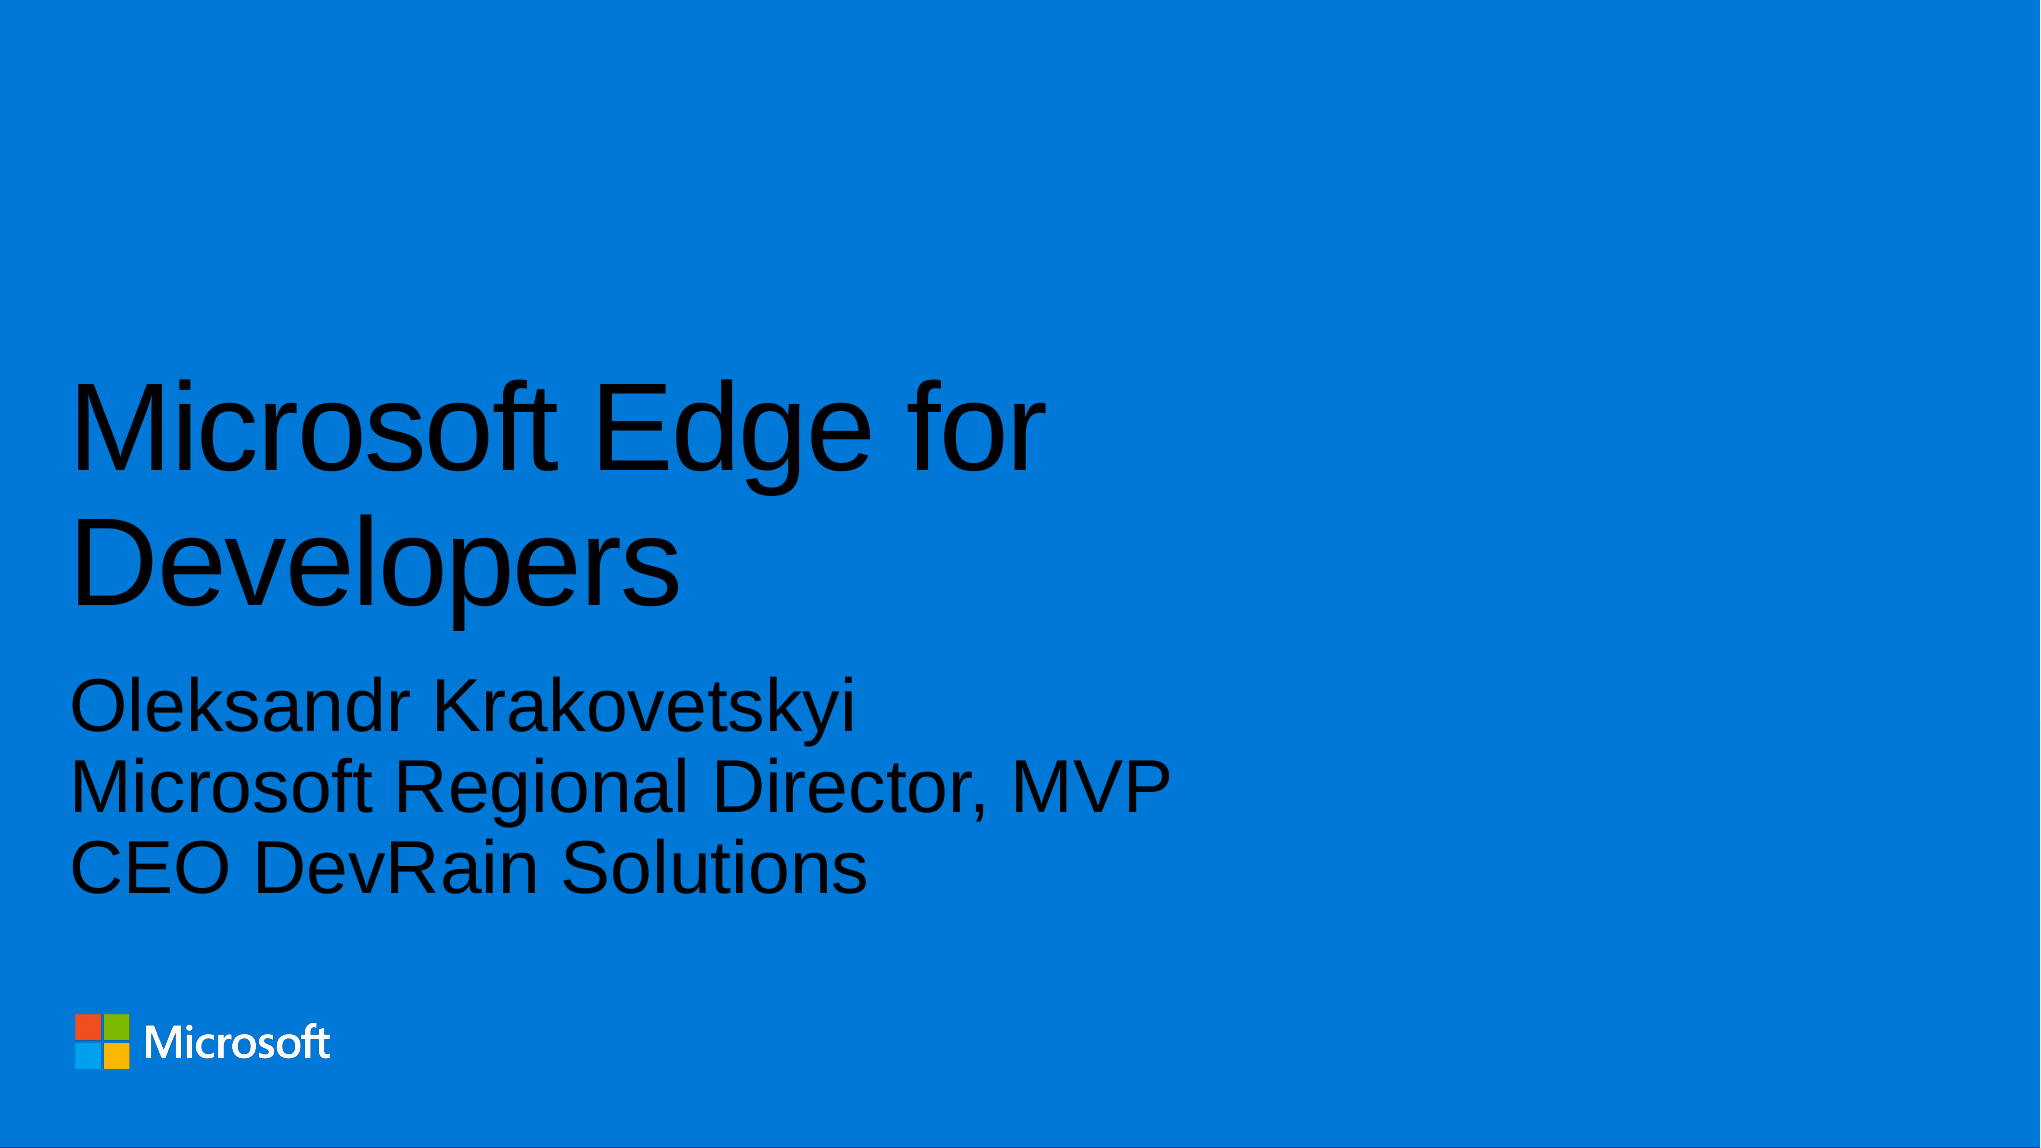

# Microsoft Edge for Developers
Oleksandr Krakovetskyi
Microsoft Regional Director, MVP
CEO DevRain Solutions